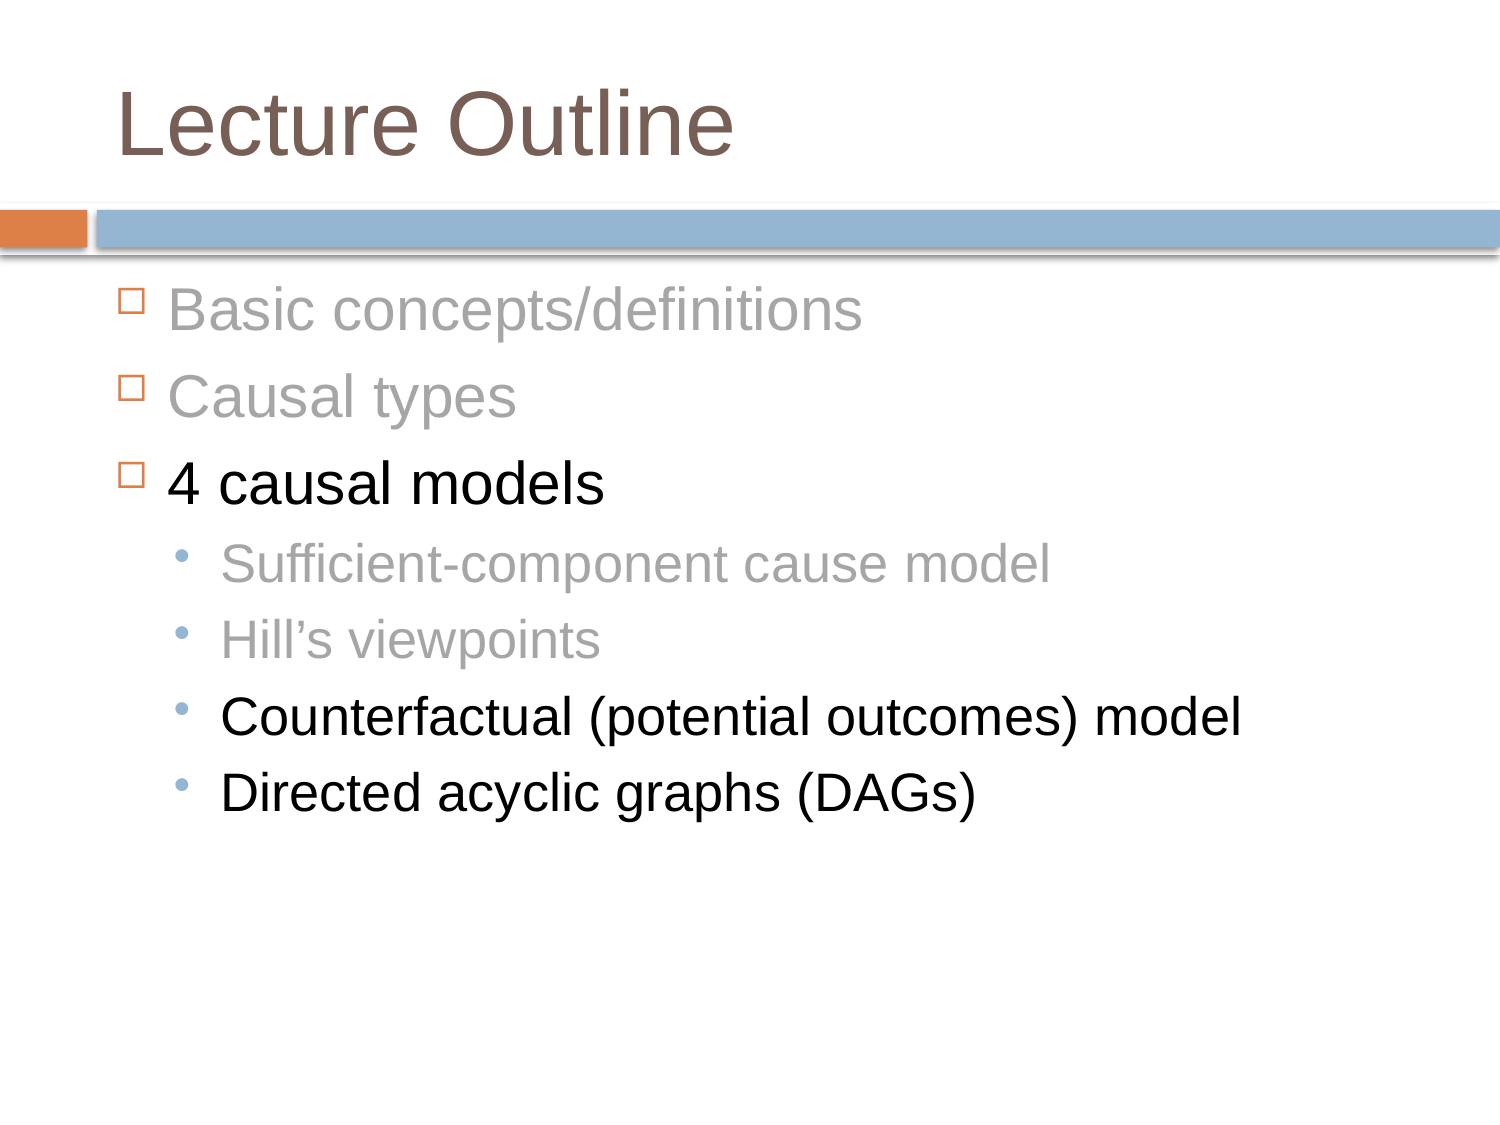

# Lecture Outline
Basic concepts/definitions
Causal types
4 causal models
Sufficient-component cause model
Hill’s viewpoints
Counterfactual (potential outcomes) model
Directed acyclic graphs (DAGs)